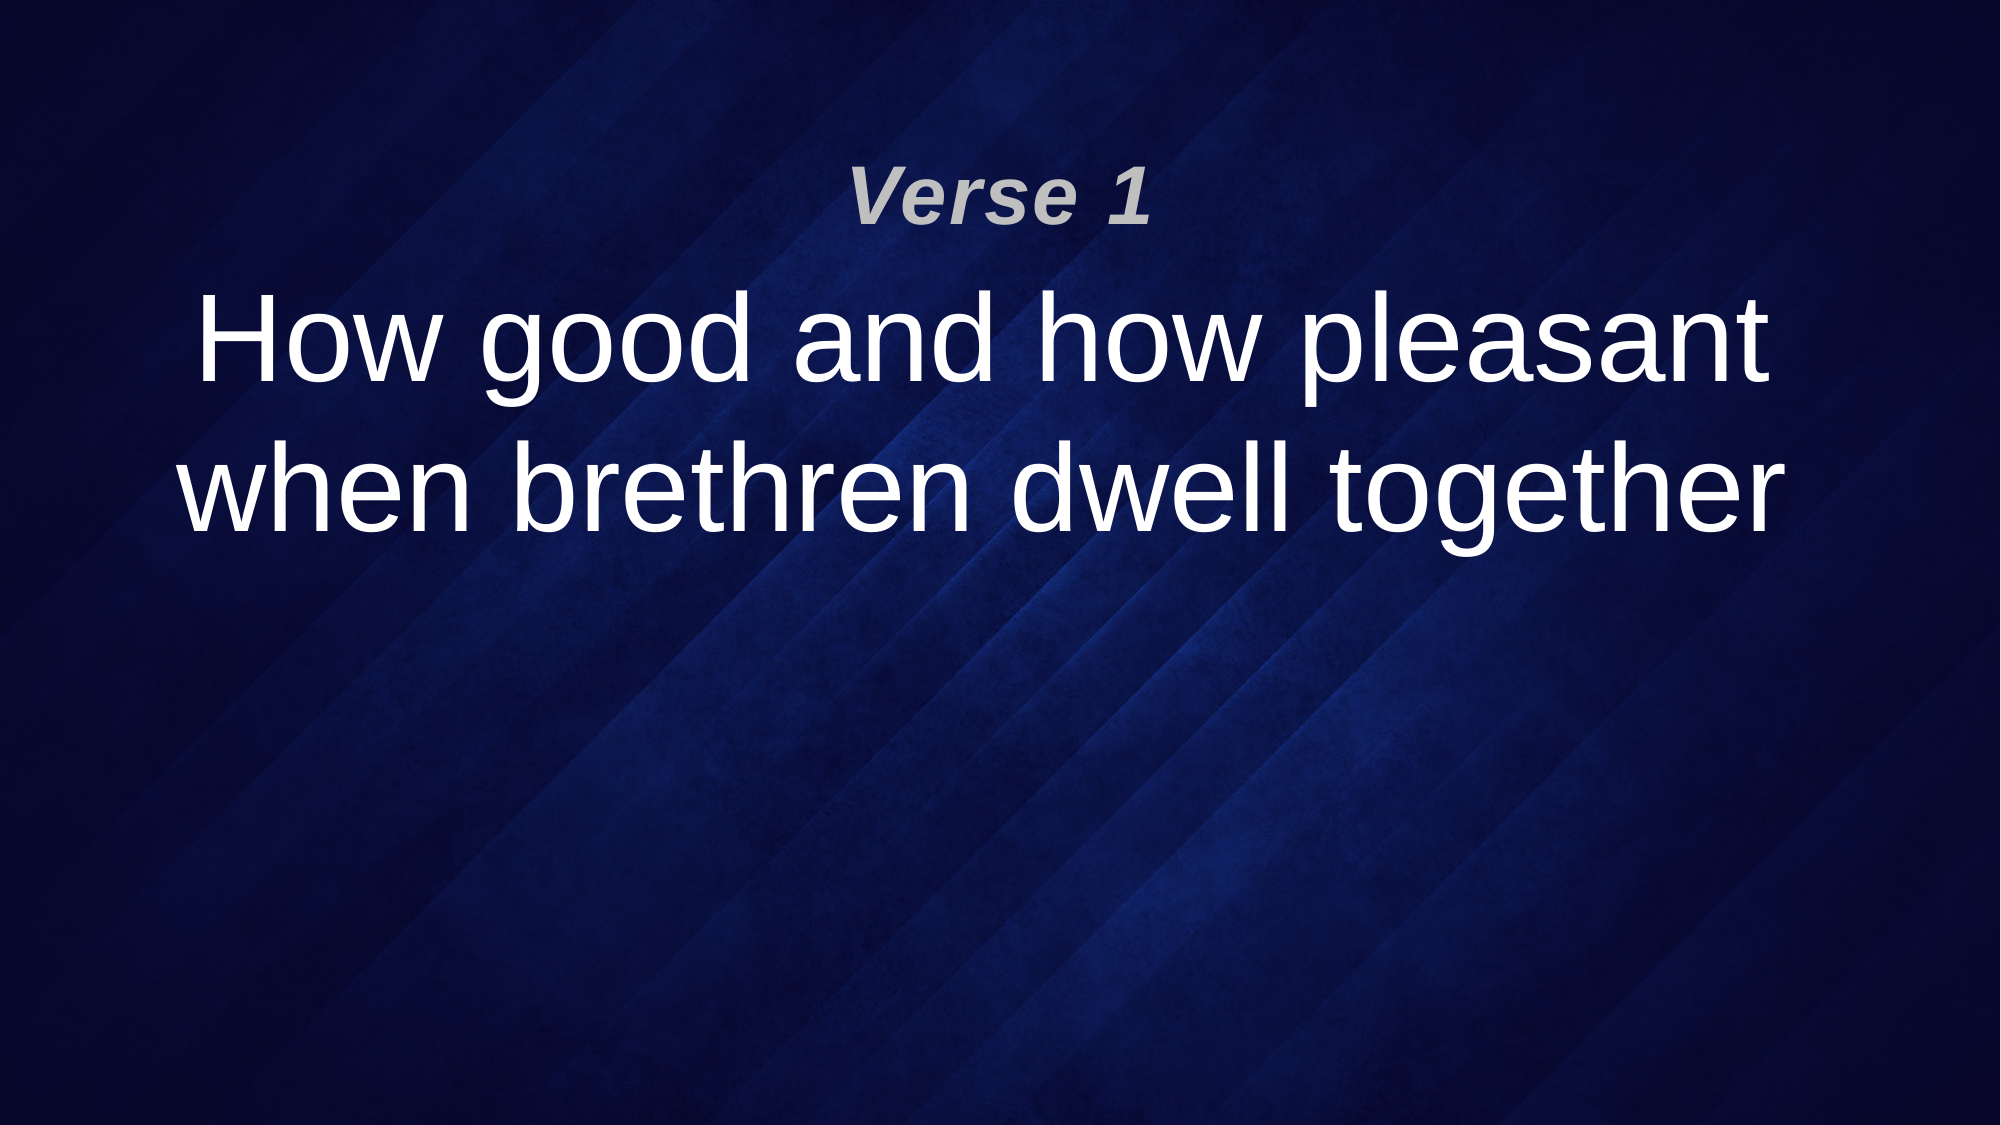

Verse 1
# How good and how pleasant when brethren dwell together